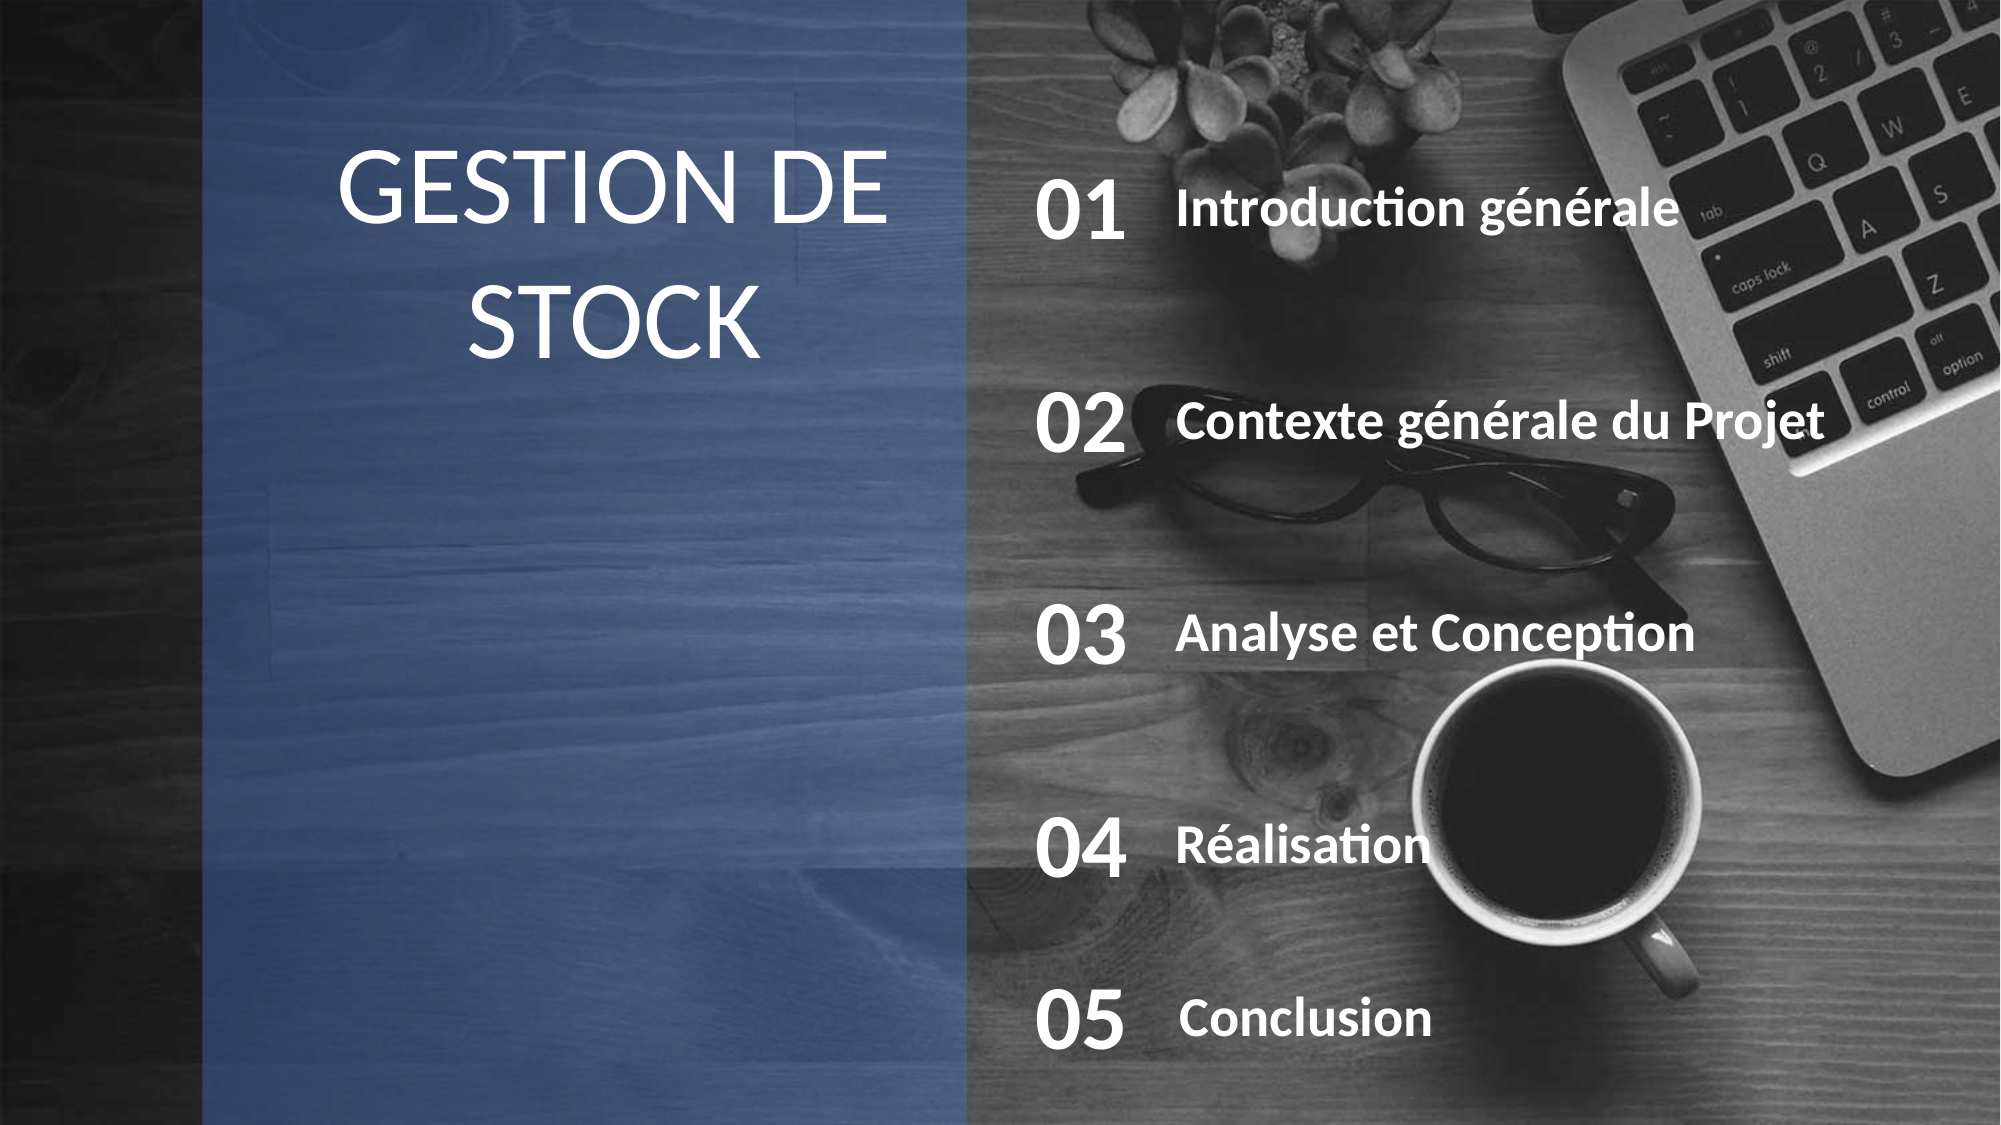

GESTION DE STOCK
01
Introduction générale
02
Contexte générale du Projet
03
Analyse et Conception
04
Réalisation
05
Conclusion